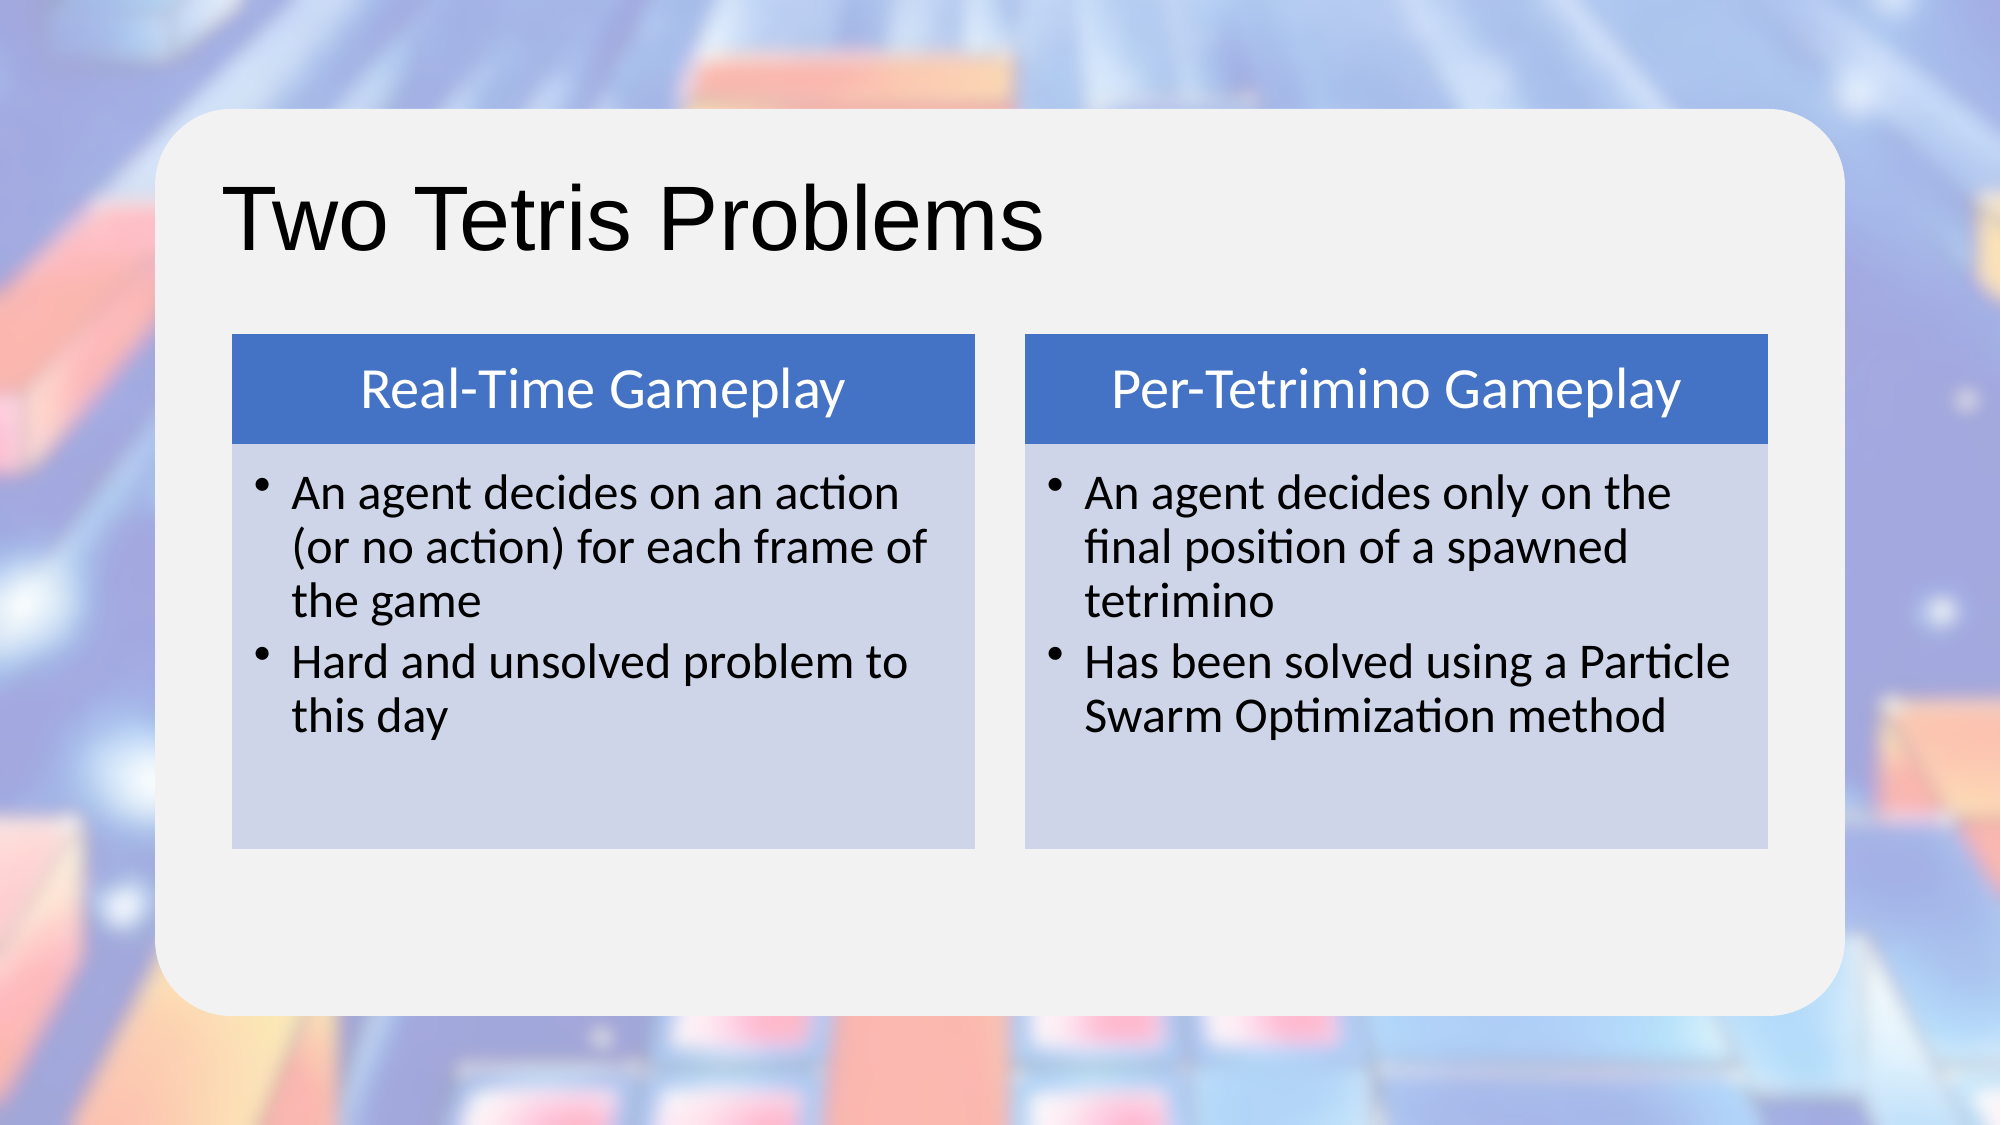

# Two Tetris Problems
Real-Time Gameplay
Per-Tetrimino Gameplay
An agent decides on an action (or no action) for each frame of the game
Hard and unsolved problem to this day
An agent decides only on the final position of a spawned tetrimino
Has been solved using a Particle Swarm Optimization method